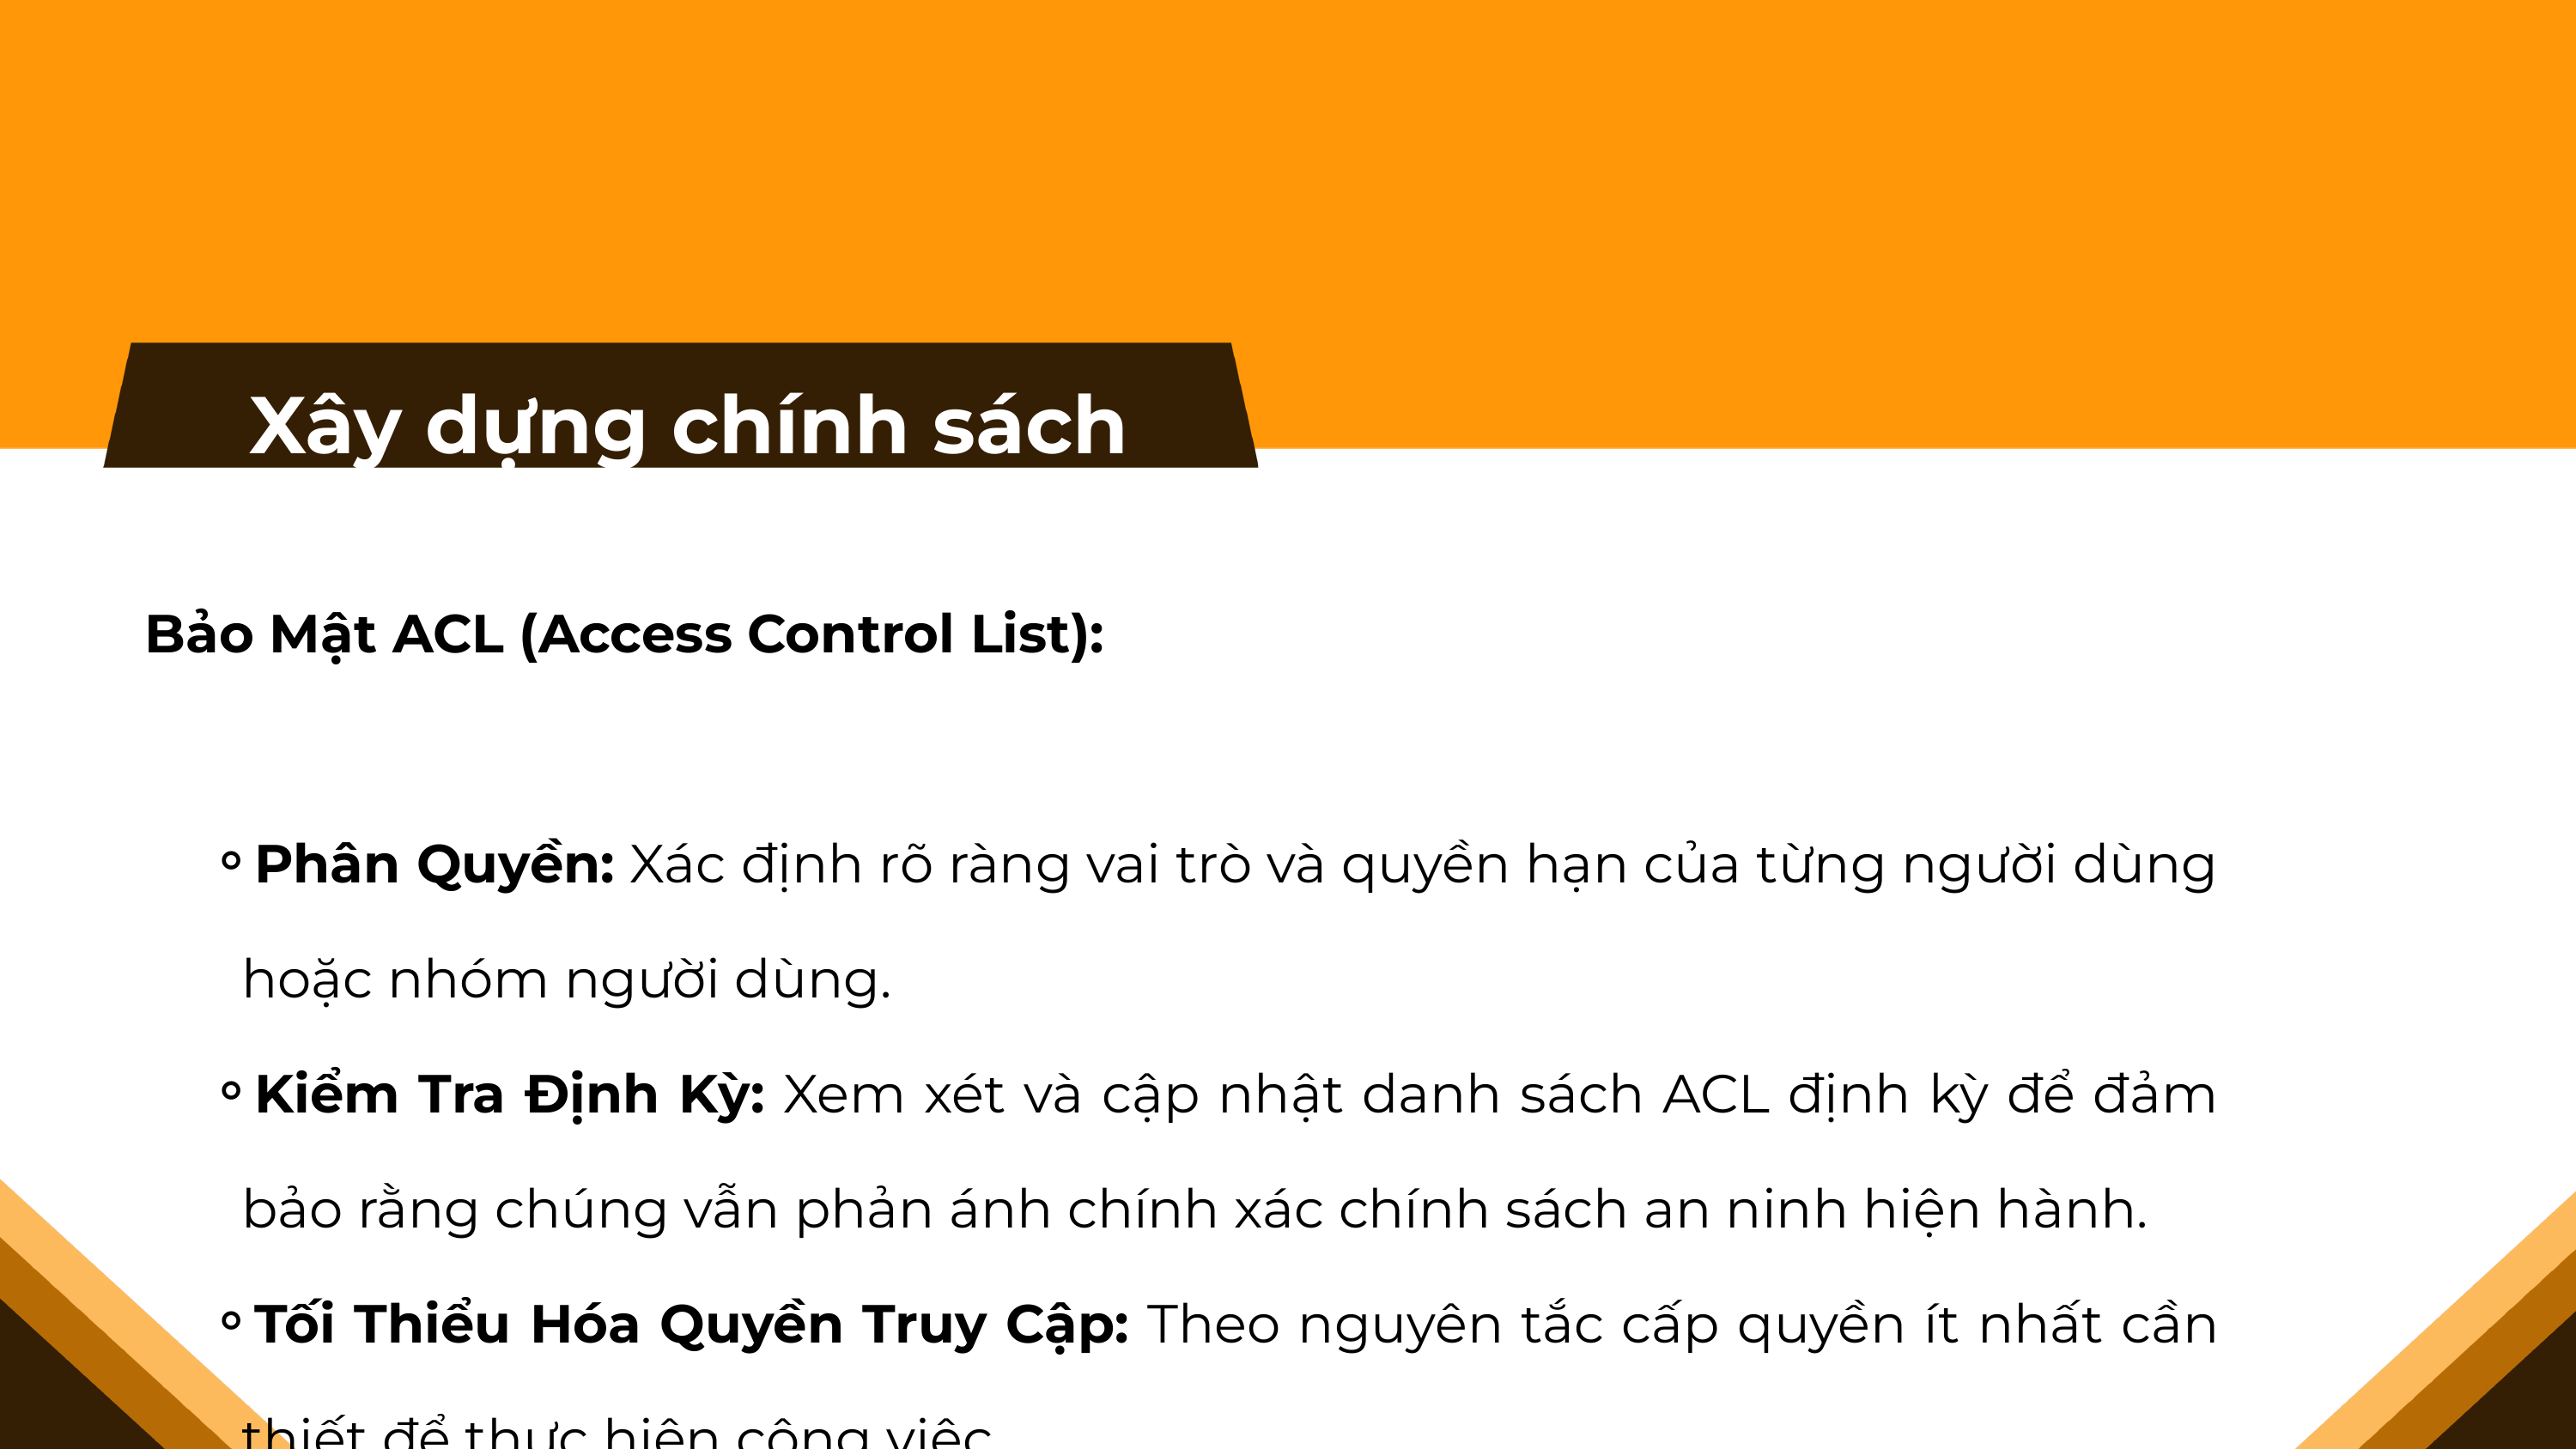

Xây dựng chính sách

Bảo Mật ACL (Access Control List):

Phân Quyền: Xác định rõ ràng vai trò và quyền hạn của từng người dùng hoặc nhóm người dùng.
Kiểm Tra Định Kỳ: Xem xét và cập nhật danh sách ACL định kỳ để đảm bảo rằng chúng vẫn phản ánh chính xác chính sách an ninh hiện hành.
Tối Thiểu Hóa Quyền Truy Cập: Theo nguyên tắc cấp quyền ít nhất cần thiết để thực hiện công việc.